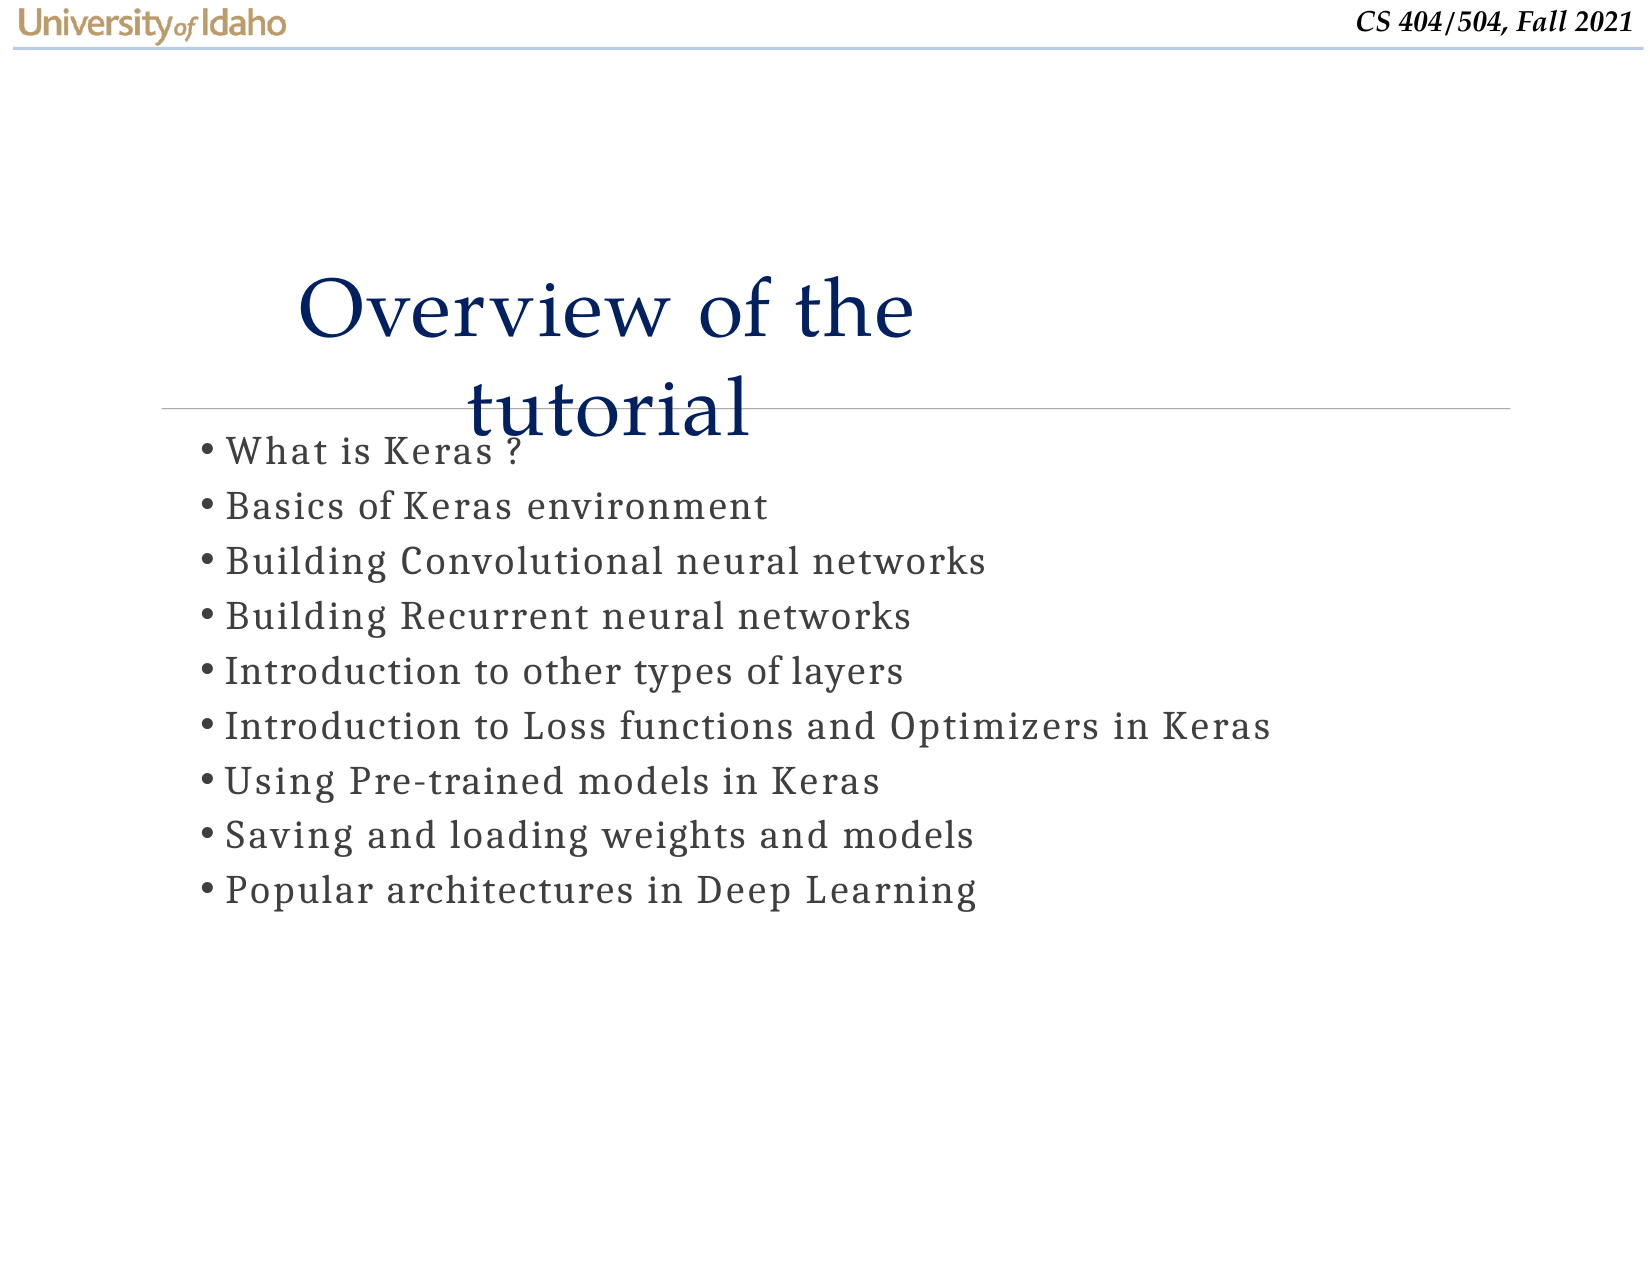

# Overview of the tutorial

What is Keras ?
Basics of Keras environment
Building Convolutional neural networks
Building Recurrent neural networks
Introduction to other types of layers
Introduction to Loss functions and Optimizers in Keras
Using Pre-trained models in Keras
Saving and loading weights and models
Popular architectures in Deep Learning